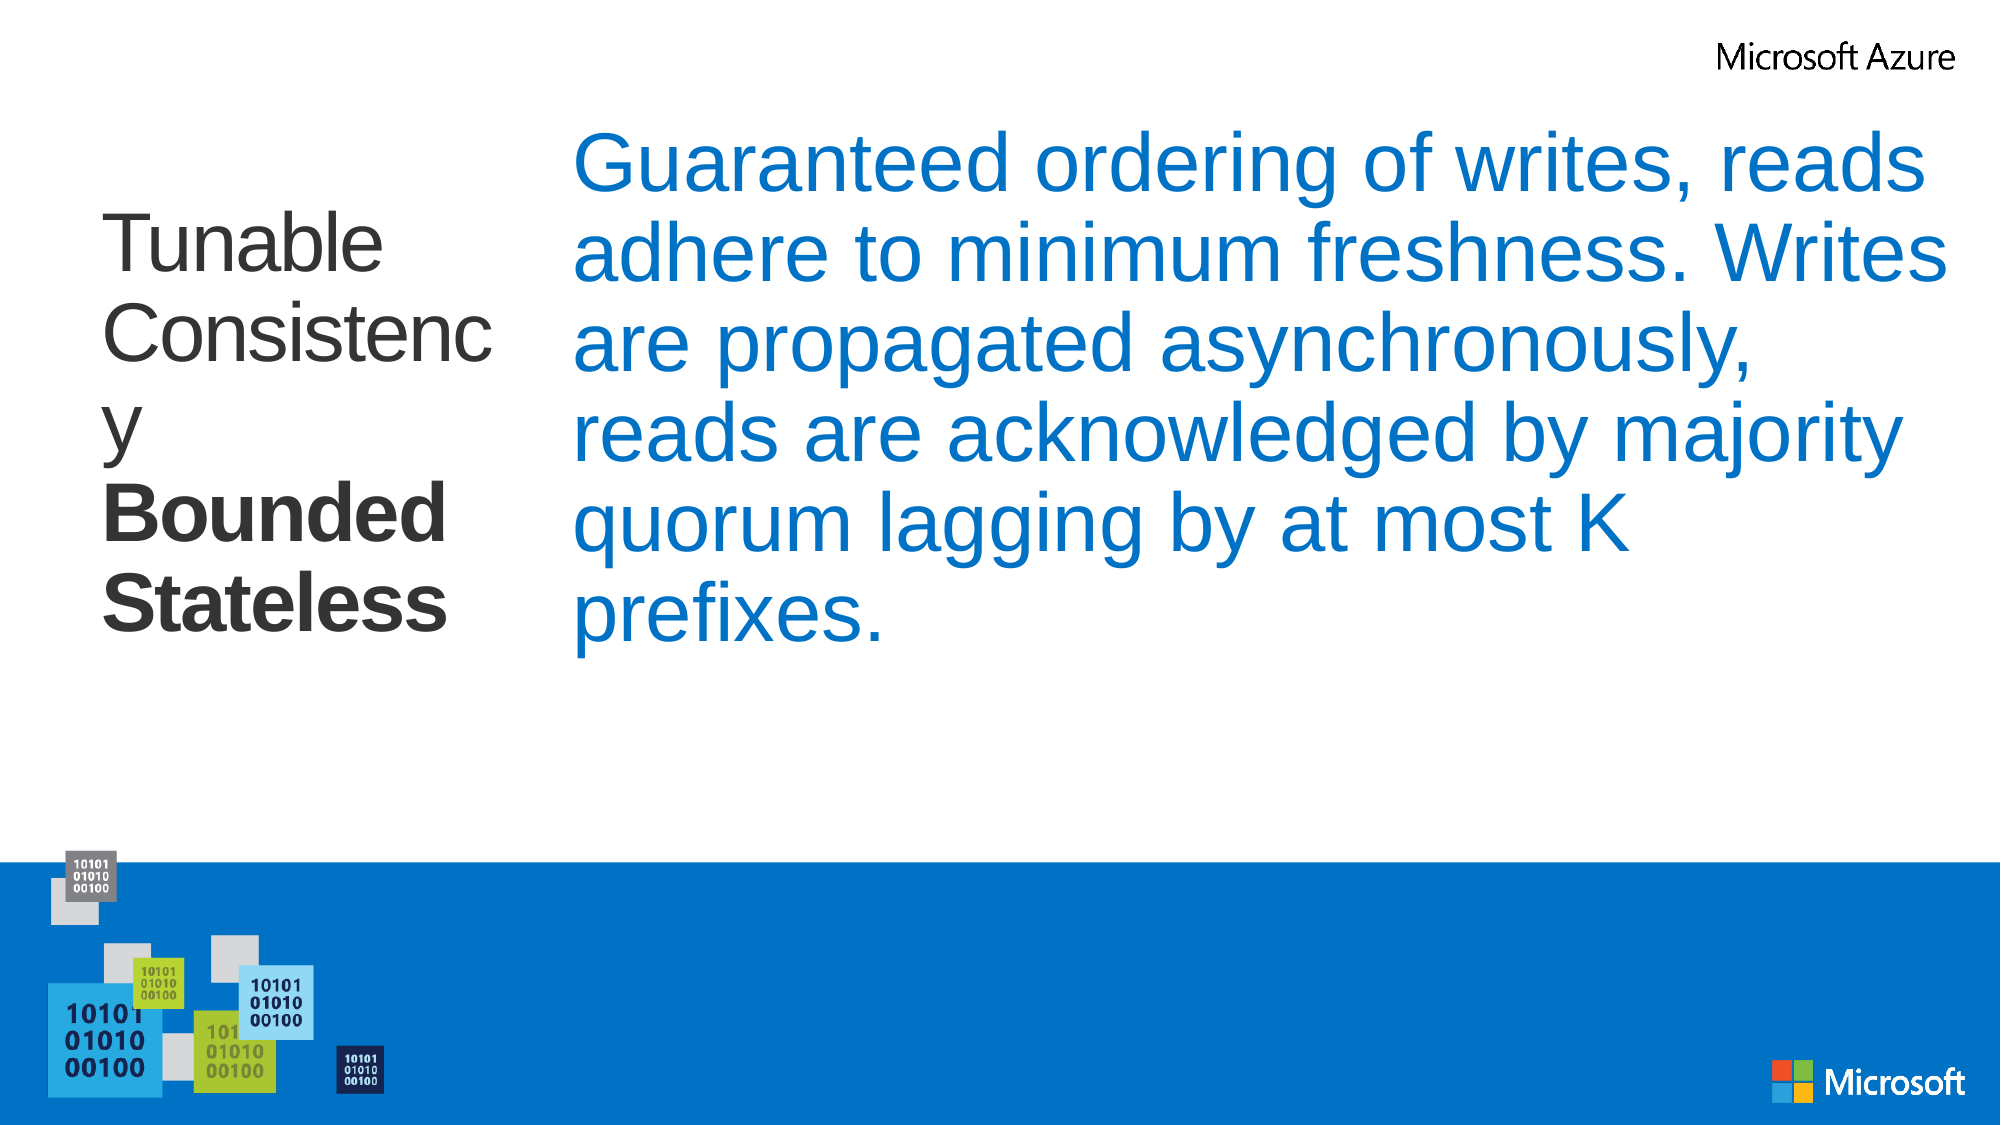

Guaranteed ordering of writes, reads adhere to minimum freshness. Writes are propagated asynchronously, reads are acknowledged by majority quorum lagging by at most K prefixes.
# Tunable Consistency Bounded Stateless